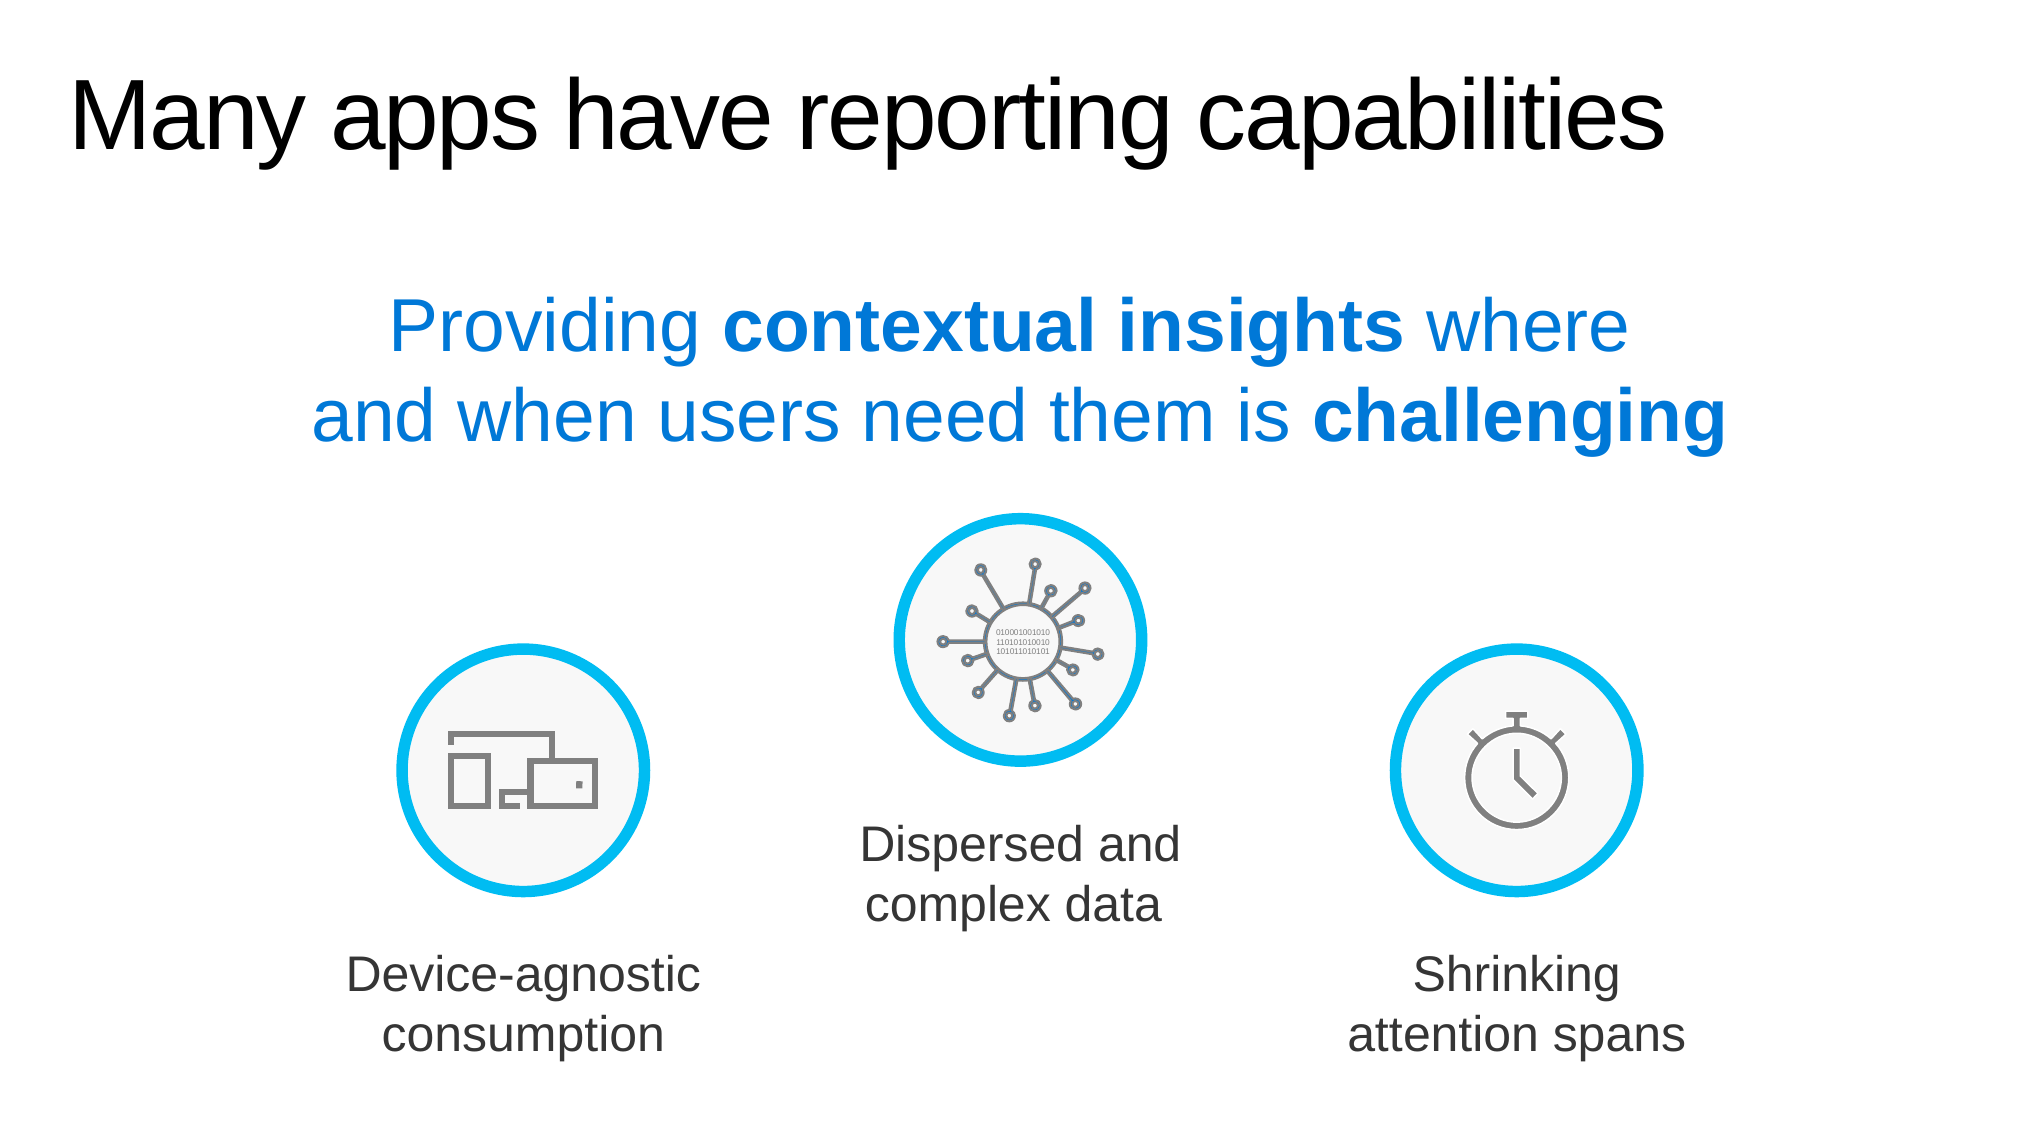

# Many apps have reporting capabilities
Providing contextual insights where
and when users need them is challenging

010001001010
110101010010
101011010101

Dispersed and
complex data
Device-agnostic
consumption
Shrinking
attention spans